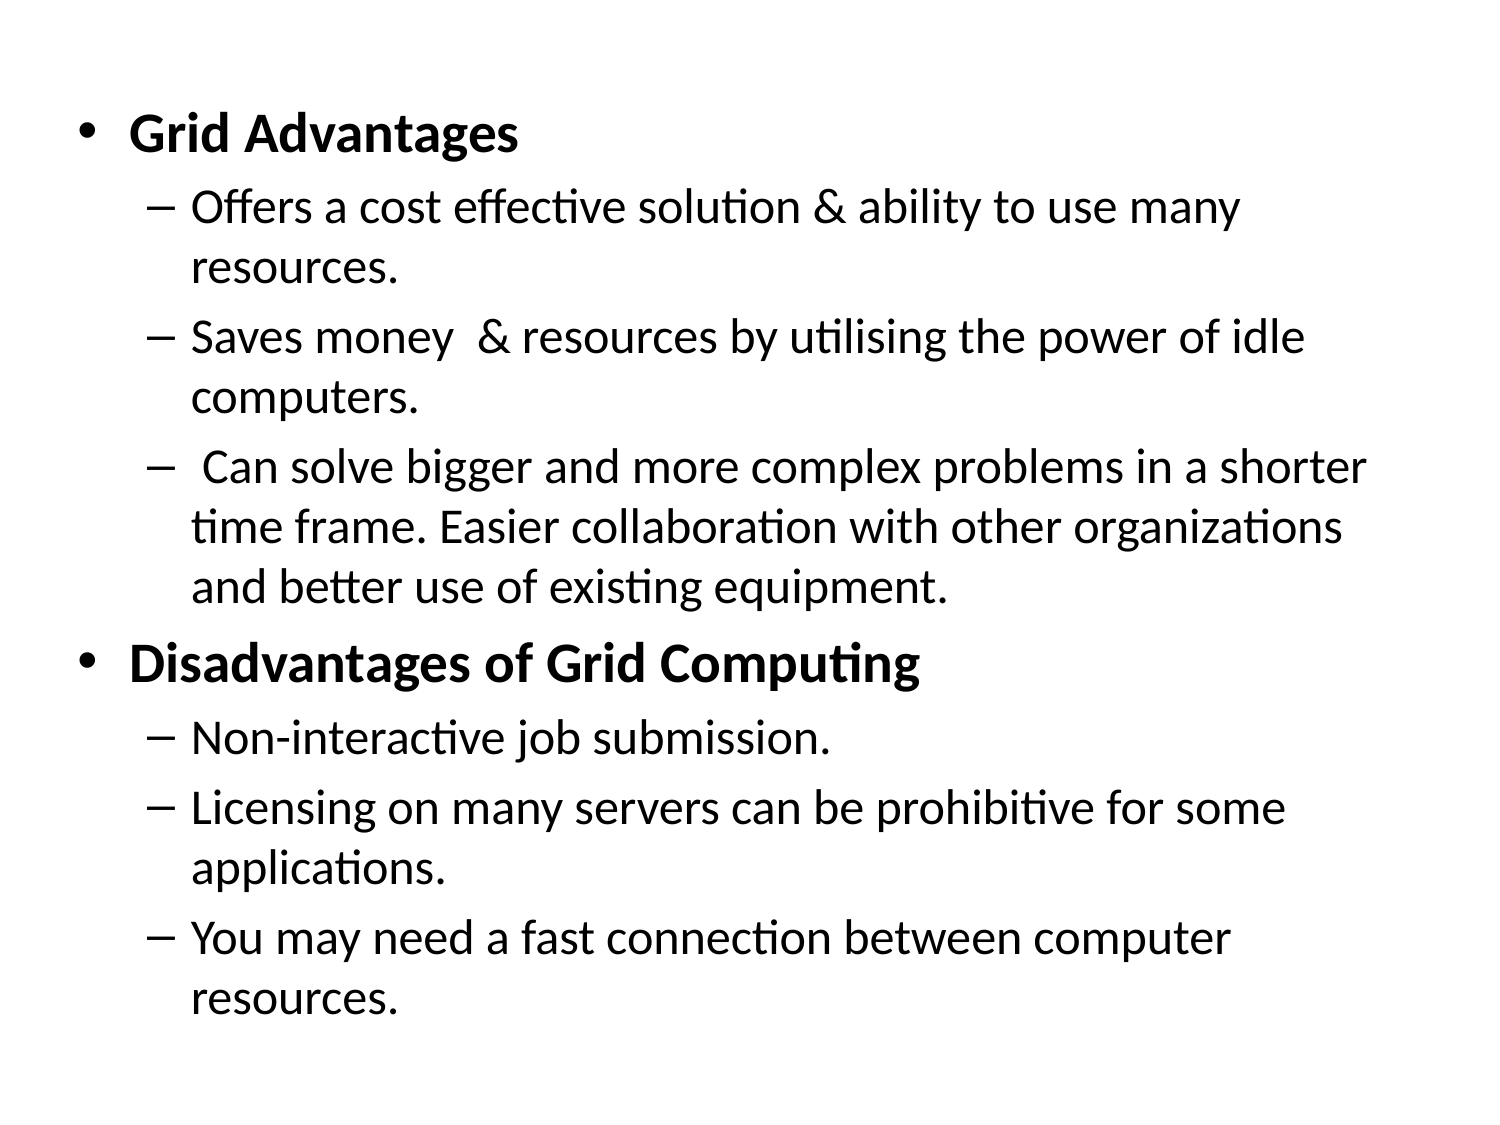

Grid Advantages
Offers a cost effective solution & ability to use many resources.
Saves money  & resources by utilising the power of idle computers.
 Can solve bigger and more complex problems in a shorter time frame. Easier collaboration with other organizations and better use of existing equipment.
Disadvantages of Grid Computing
Non-interactive job submission.
Licensing on many servers can be prohibitive for some applications.
You may need a fast connection between computer resources.